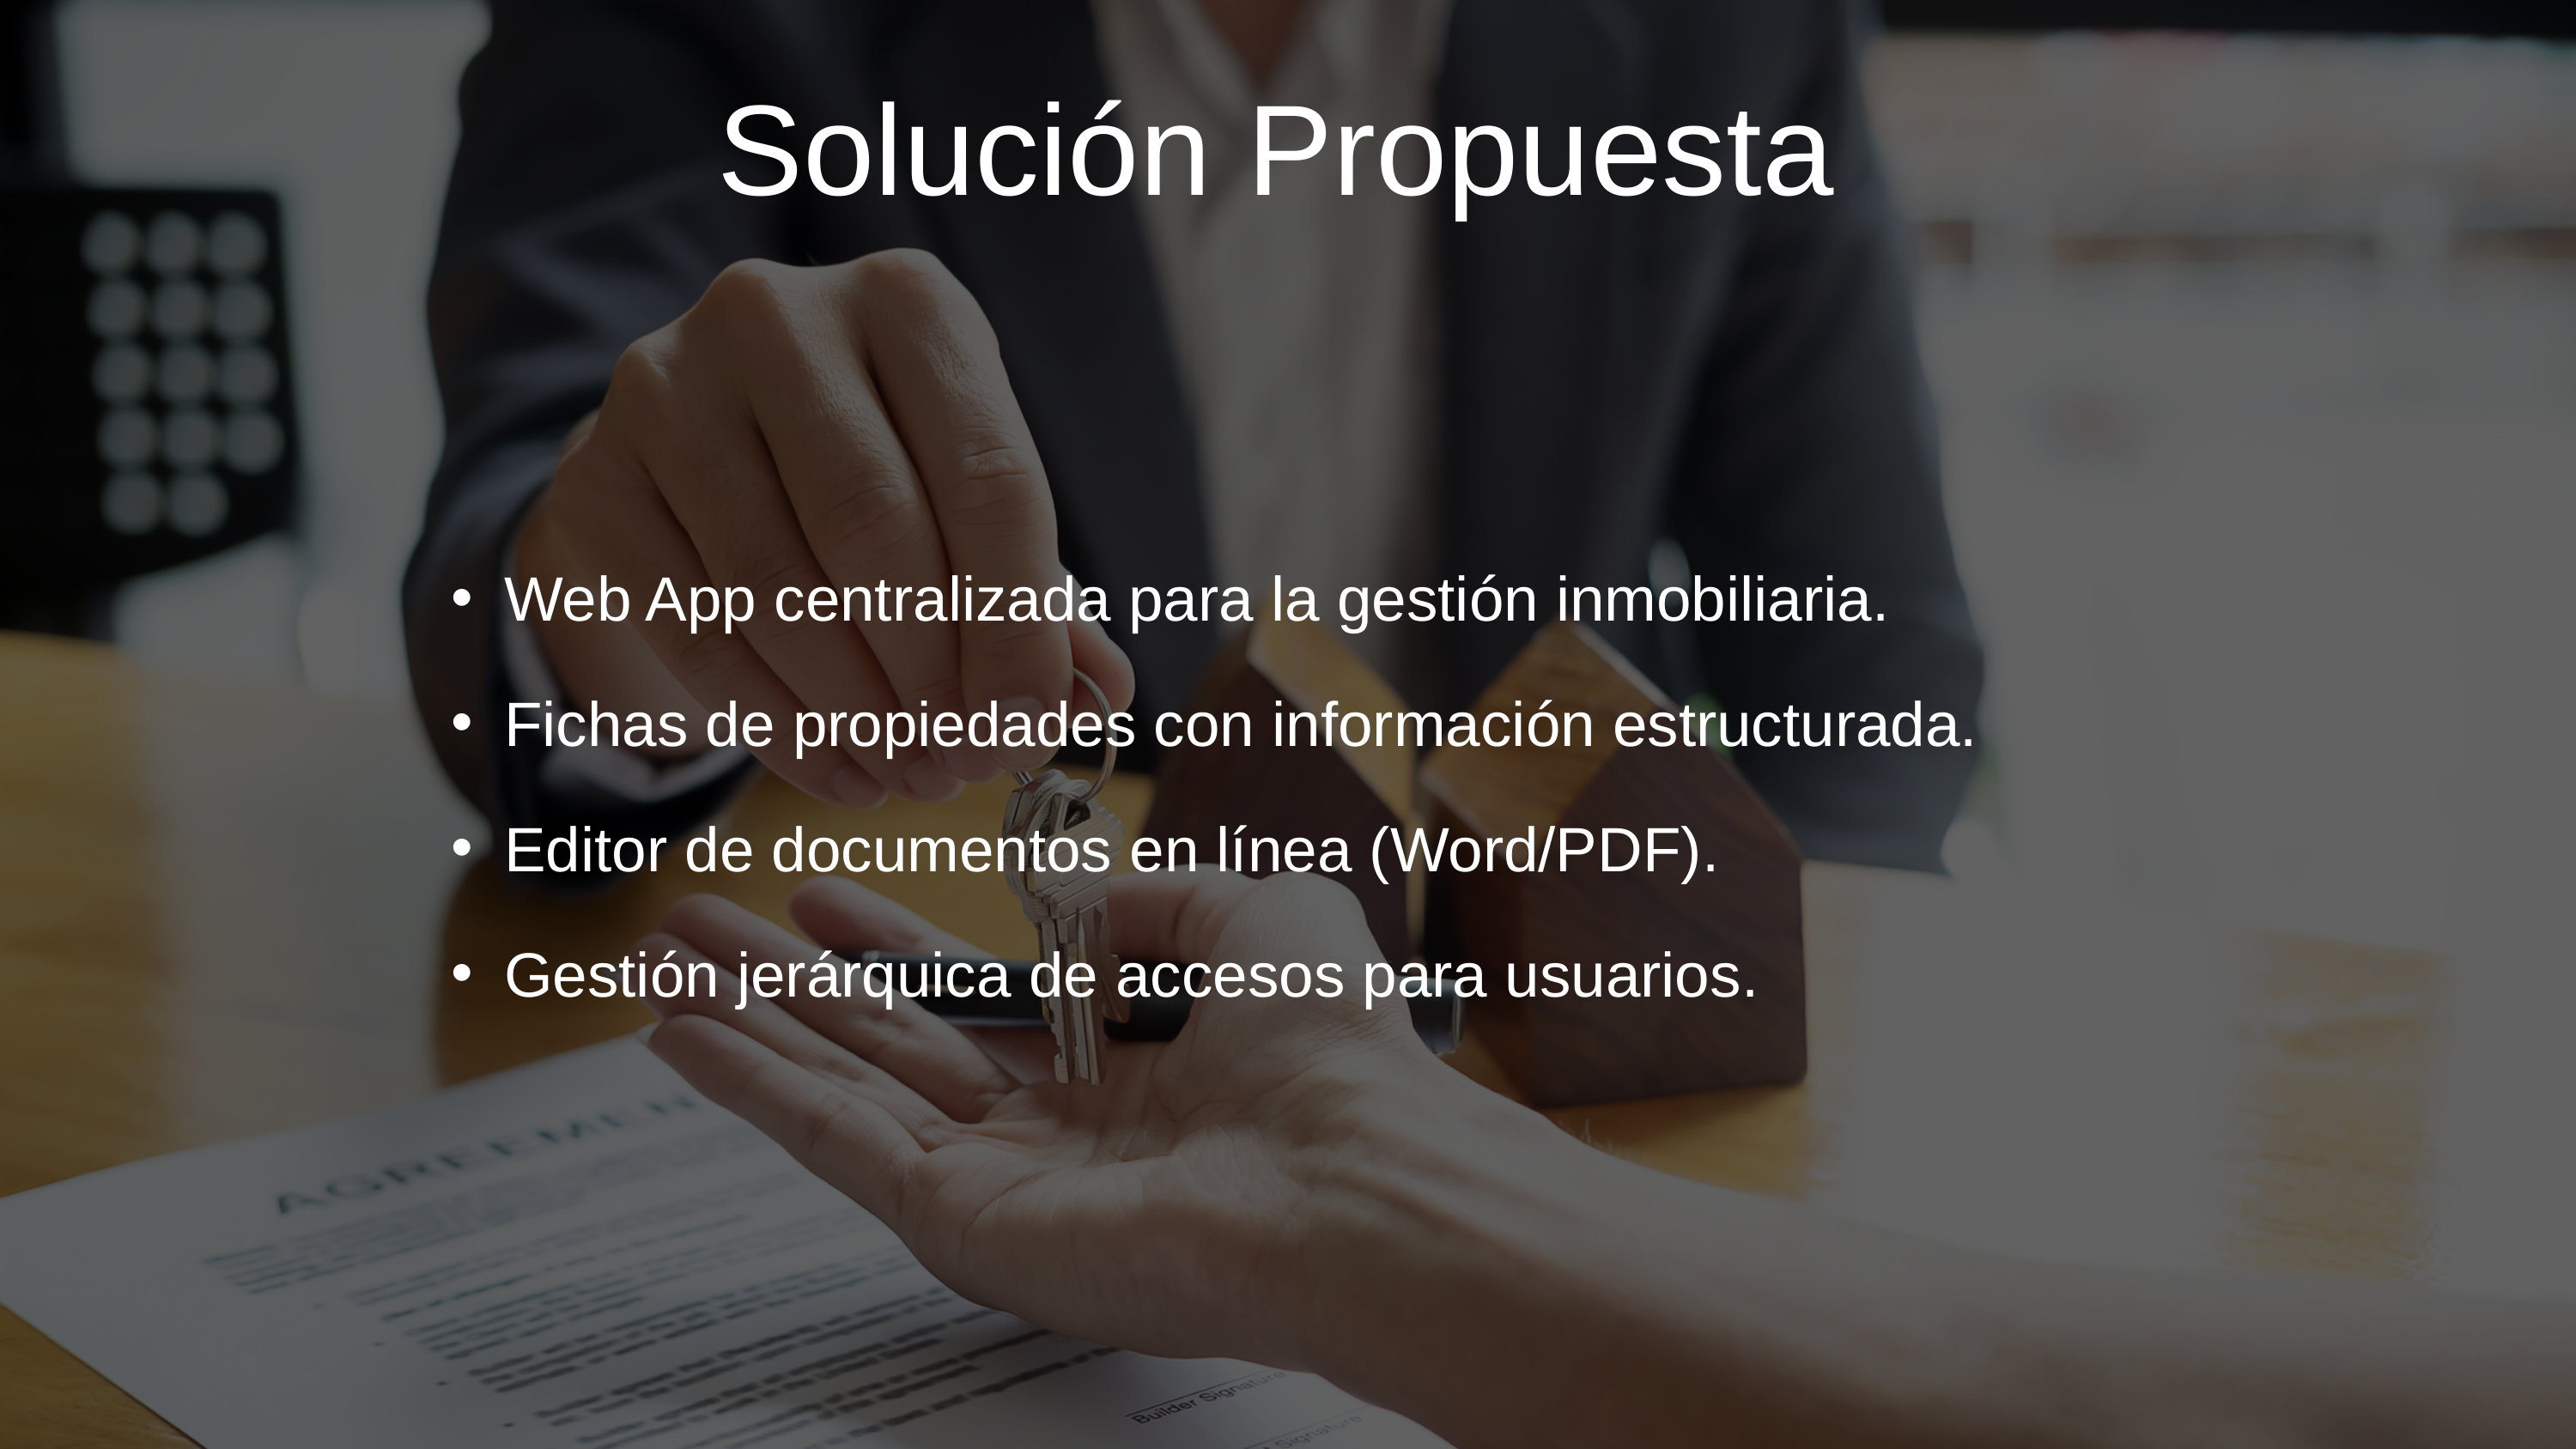

Solución Propuesta
Web App centralizada para la gestión inmobiliaria.
Fichas de propiedades con información estructurada.
Editor de documentos en línea (Word/PDF).
Gestión jerárquica de accesos para usuarios.